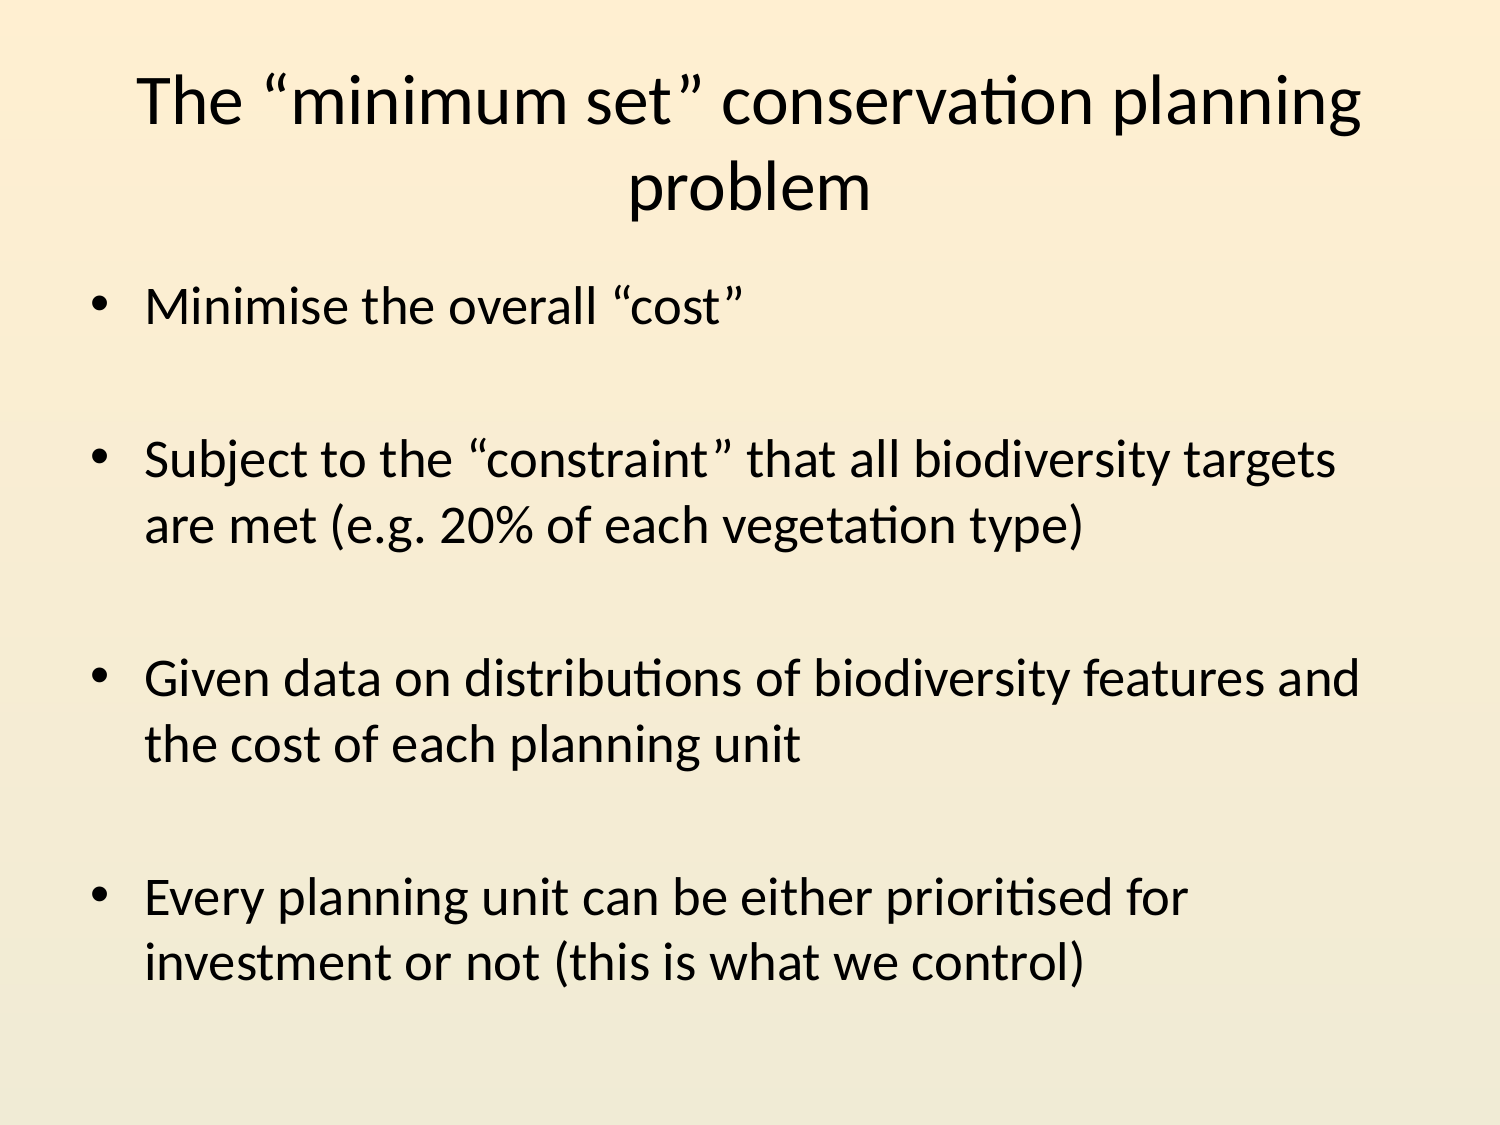

# The “minimum set” conservation planning problem
Minimise the overall “cost”

Subject to the “constraint” that all biodiversity targets are met (e.g. 20% of each vegetation type)

Given data on distributions of biodiversity features and the cost of each planning unit

Every planning unit can be either prioritised for investment or not (this is what we control)